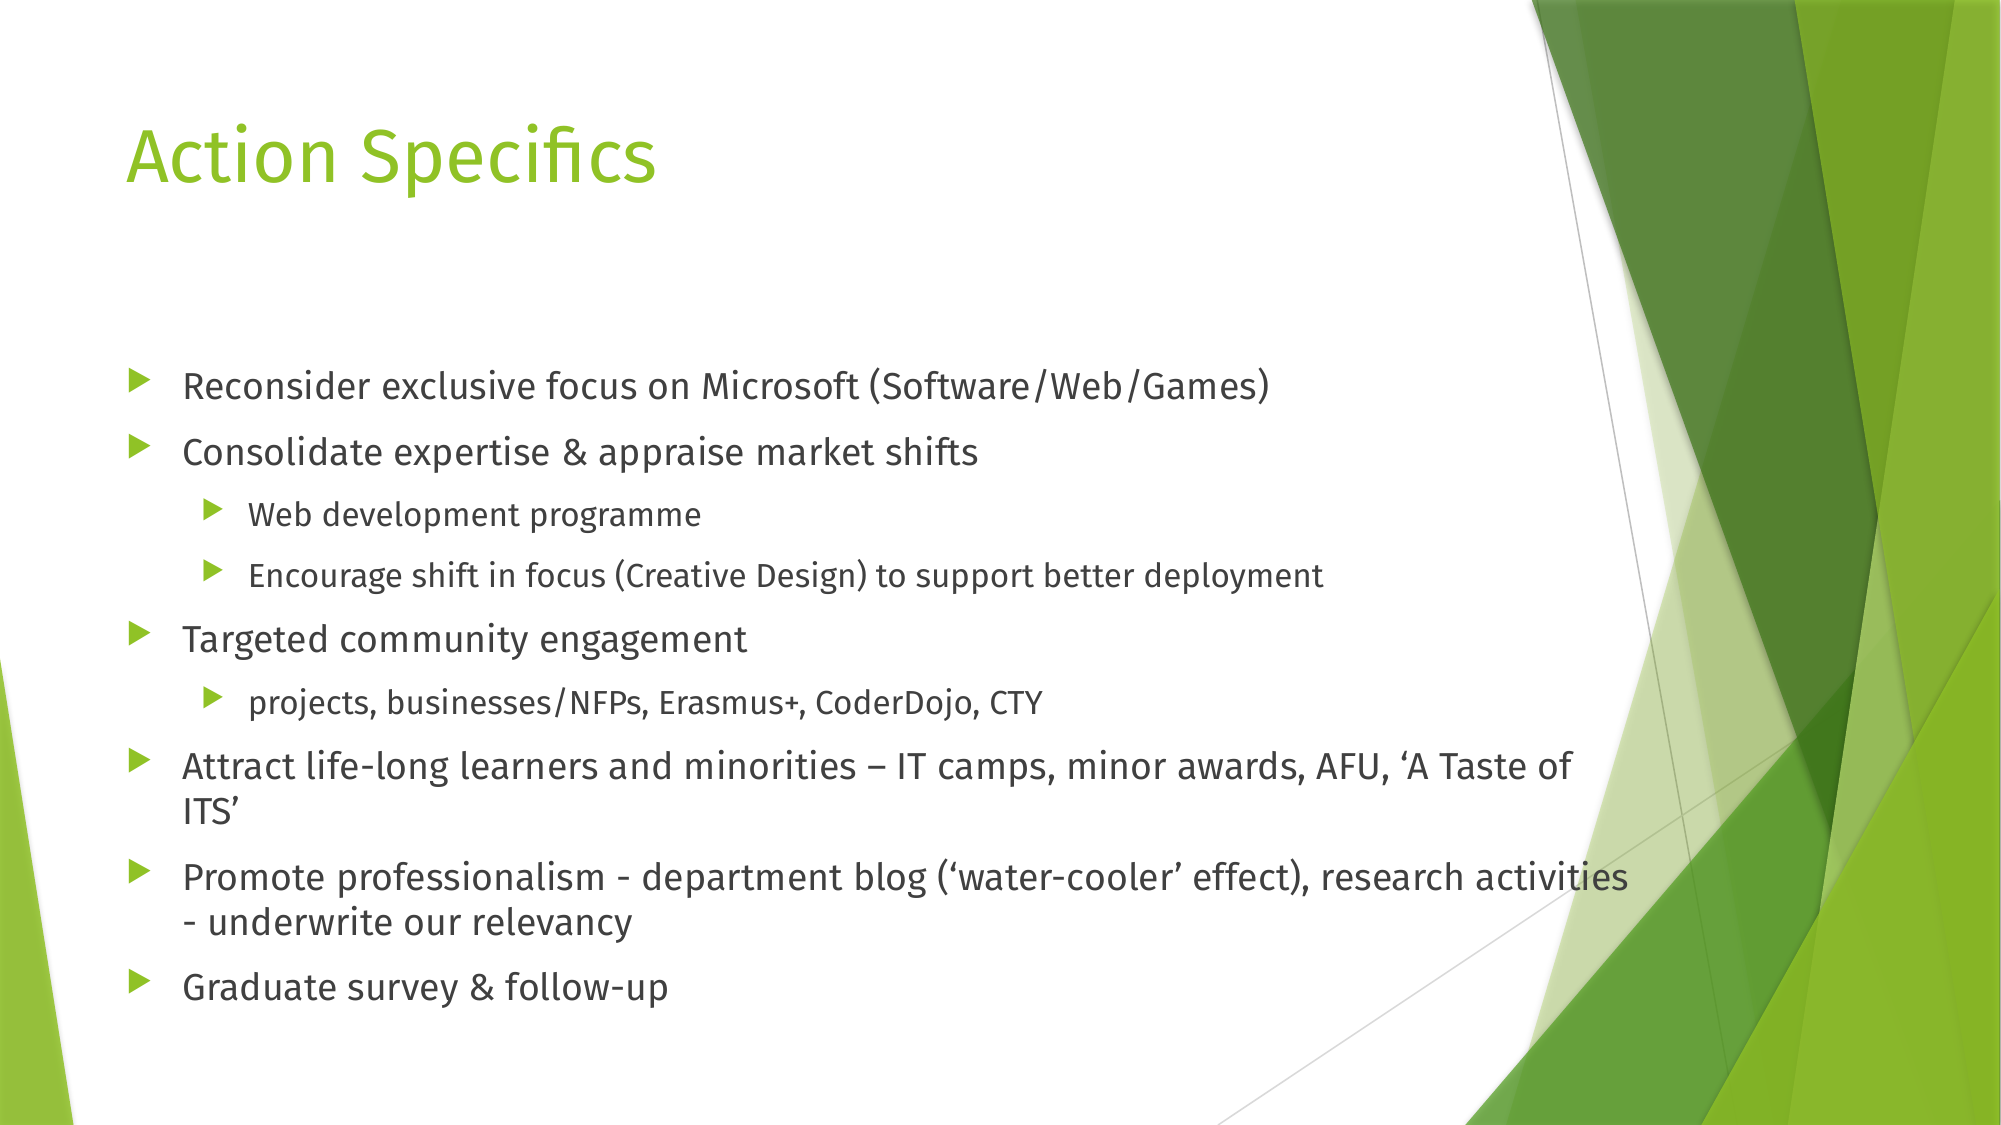

# Action Specifics
Reconsider exclusive focus on Microsoft (Software/Web/Games)
Consolidate expertise & appraise market shifts
Web development programme
Encourage shift in focus (Creative Design) to support better deployment
Targeted community engagement
projects, businesses/NFPs, Erasmus+, CoderDojo, CTY
Attract life-long learners and minorities – IT camps, minor awards, AFU, ‘A Taste of ITS’
Promote professionalism - department blog (‘water-cooler’ effect), research activities - underwrite our relevancy
Graduate survey & follow-up